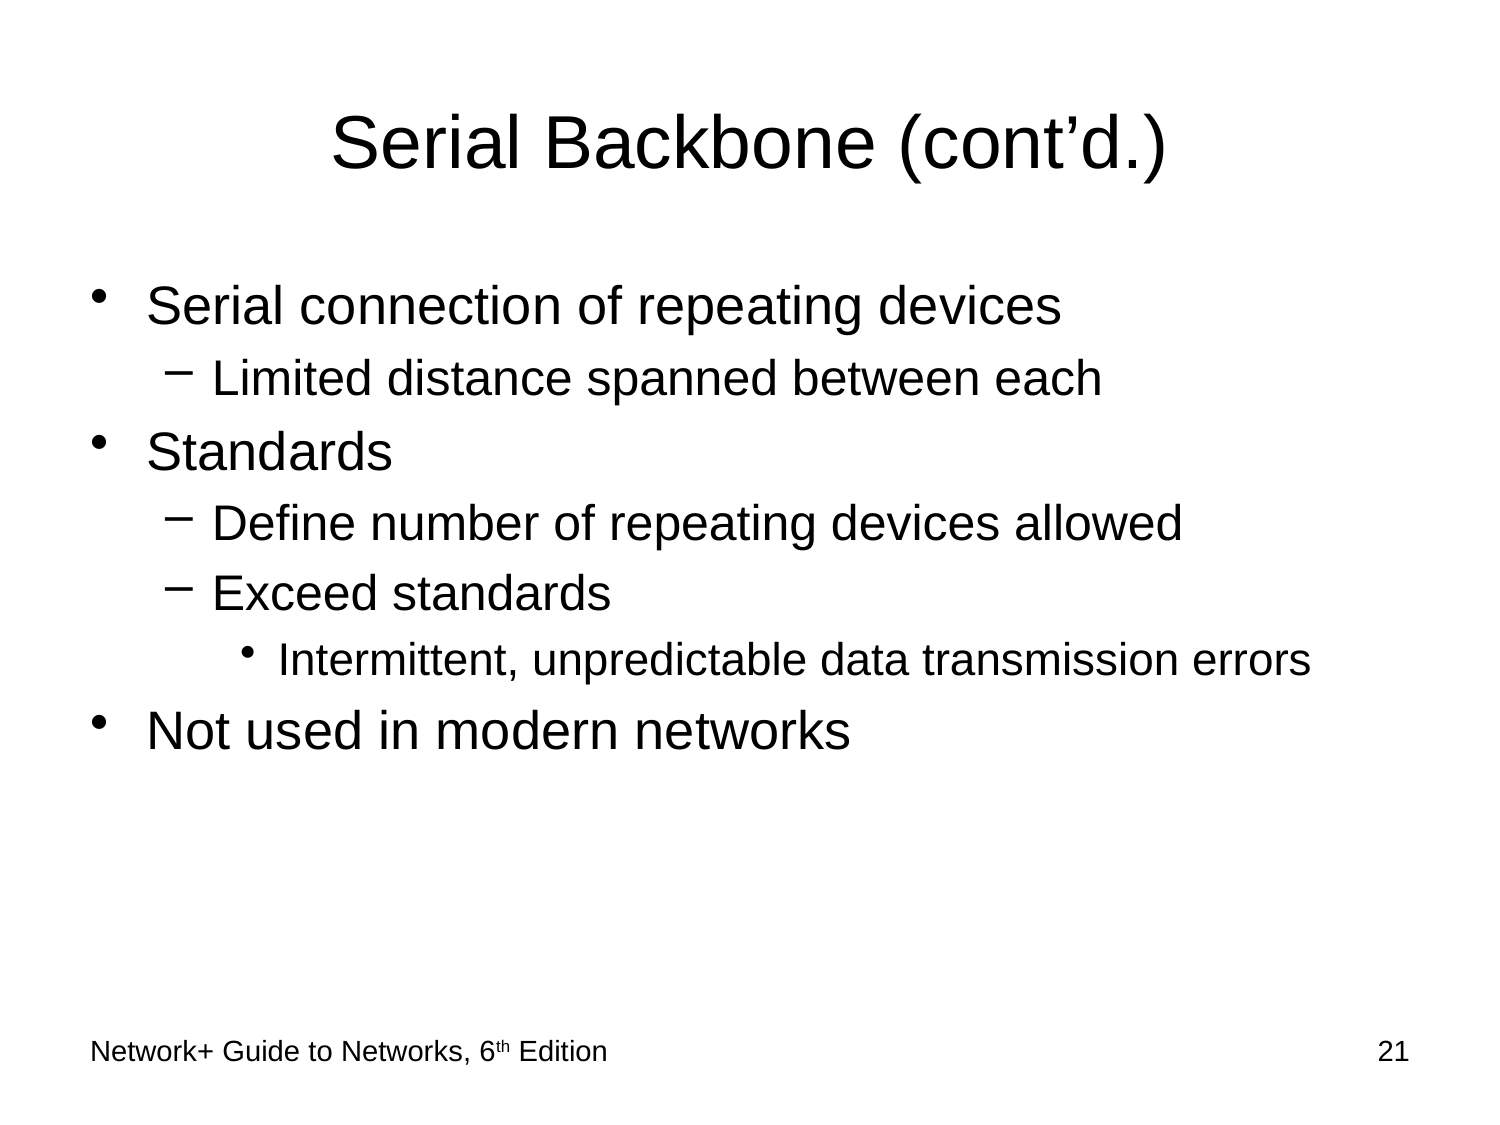

# Serial Backbone (cont’d.)
Serial connection of repeating devices
Limited distance spanned between each
Standards
Define number of repeating devices allowed
Exceed standards
Intermittent, unpredictable data transmission errors
Not used in modern networks
Network+ Guide to Networks, 6th Edition
21